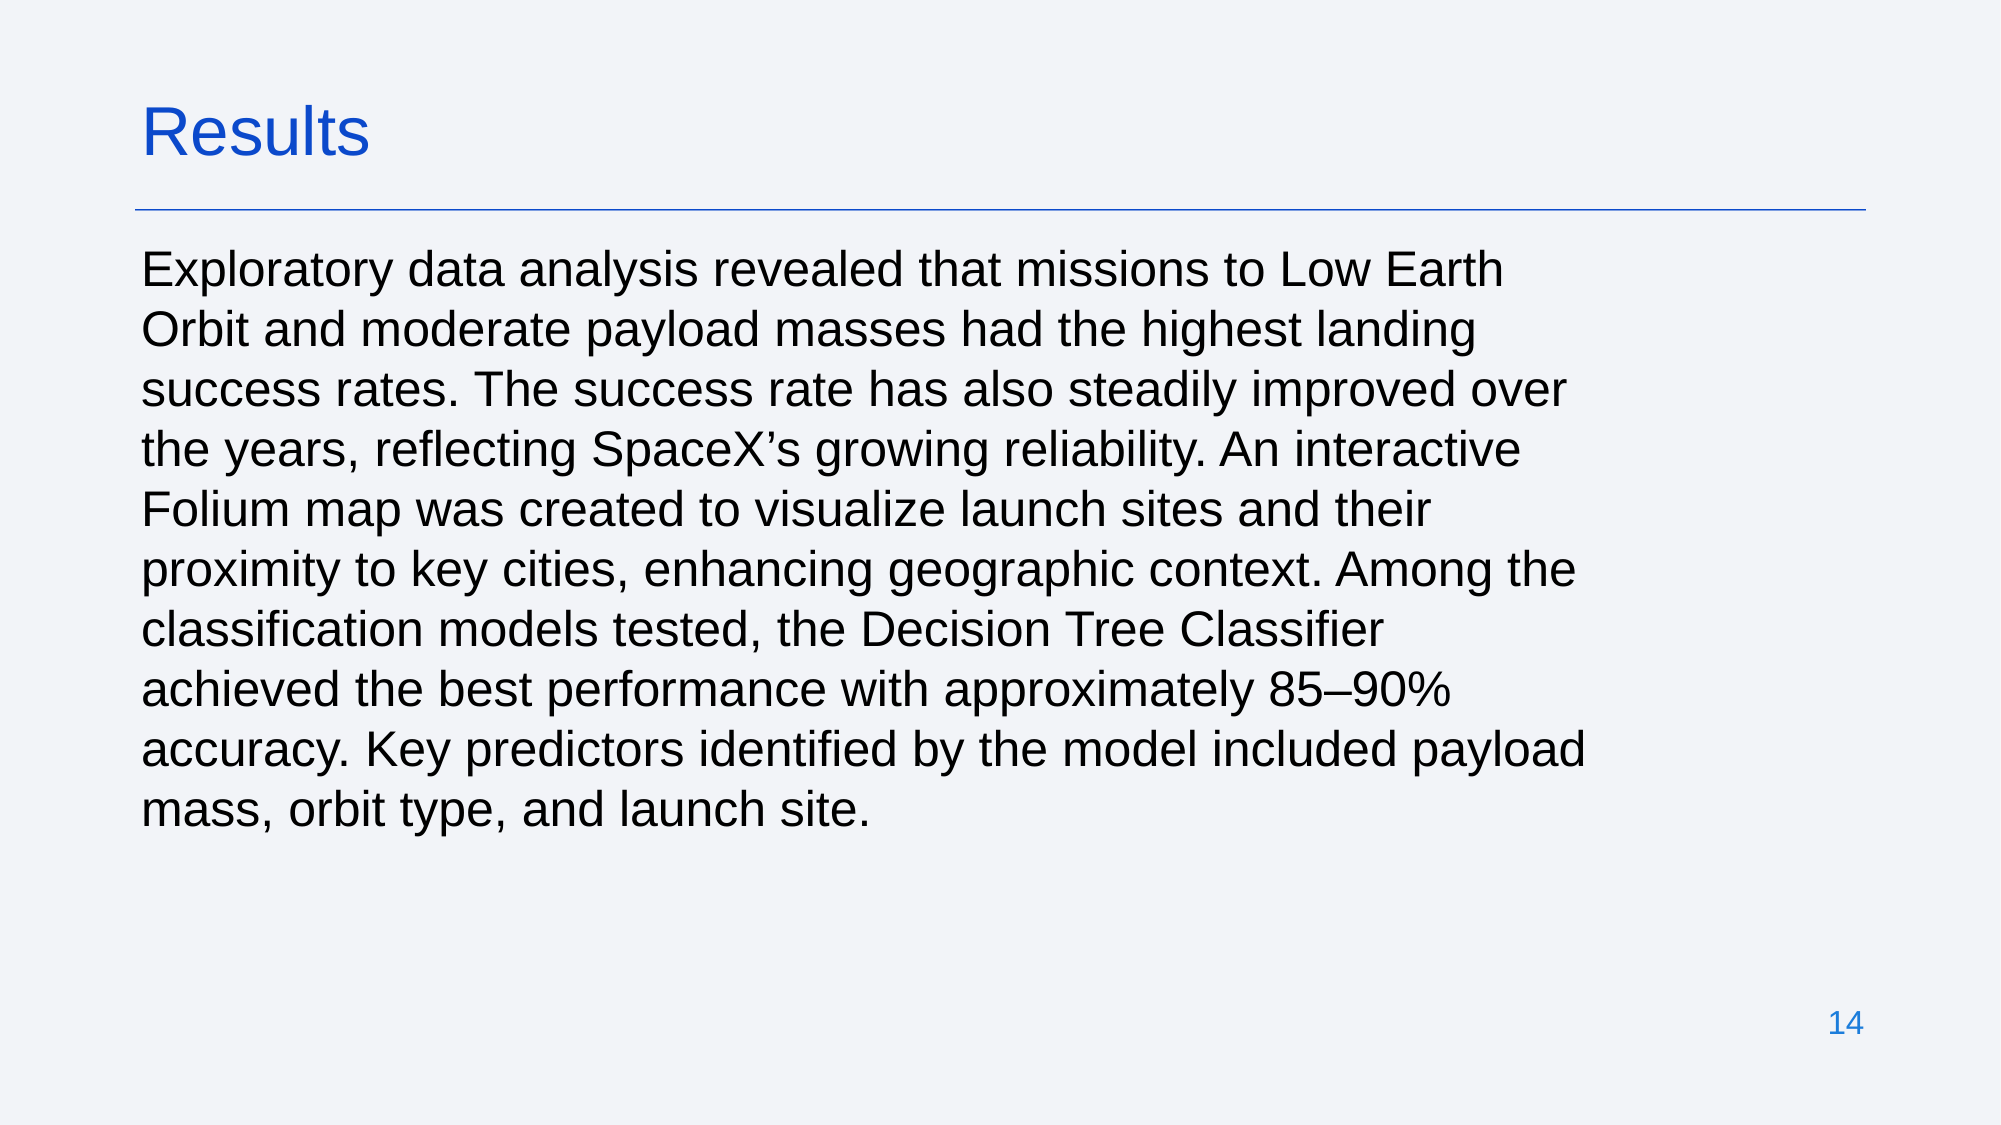

Results
Exploratory data analysis revealed that missions to Low Earth Orbit and moderate payload masses had the highest landing success rates. The success rate has also steadily improved over the years, reflecting SpaceX’s growing reliability. An interactive Folium map was created to visualize launch sites and their proximity to key cities, enhancing geographic context. Among the classification models tested, the Decision Tree Classifier achieved the best performance with approximately 85–90% accuracy. Key predictors identified by the model included payload mass, orbit type, and launch site.
14